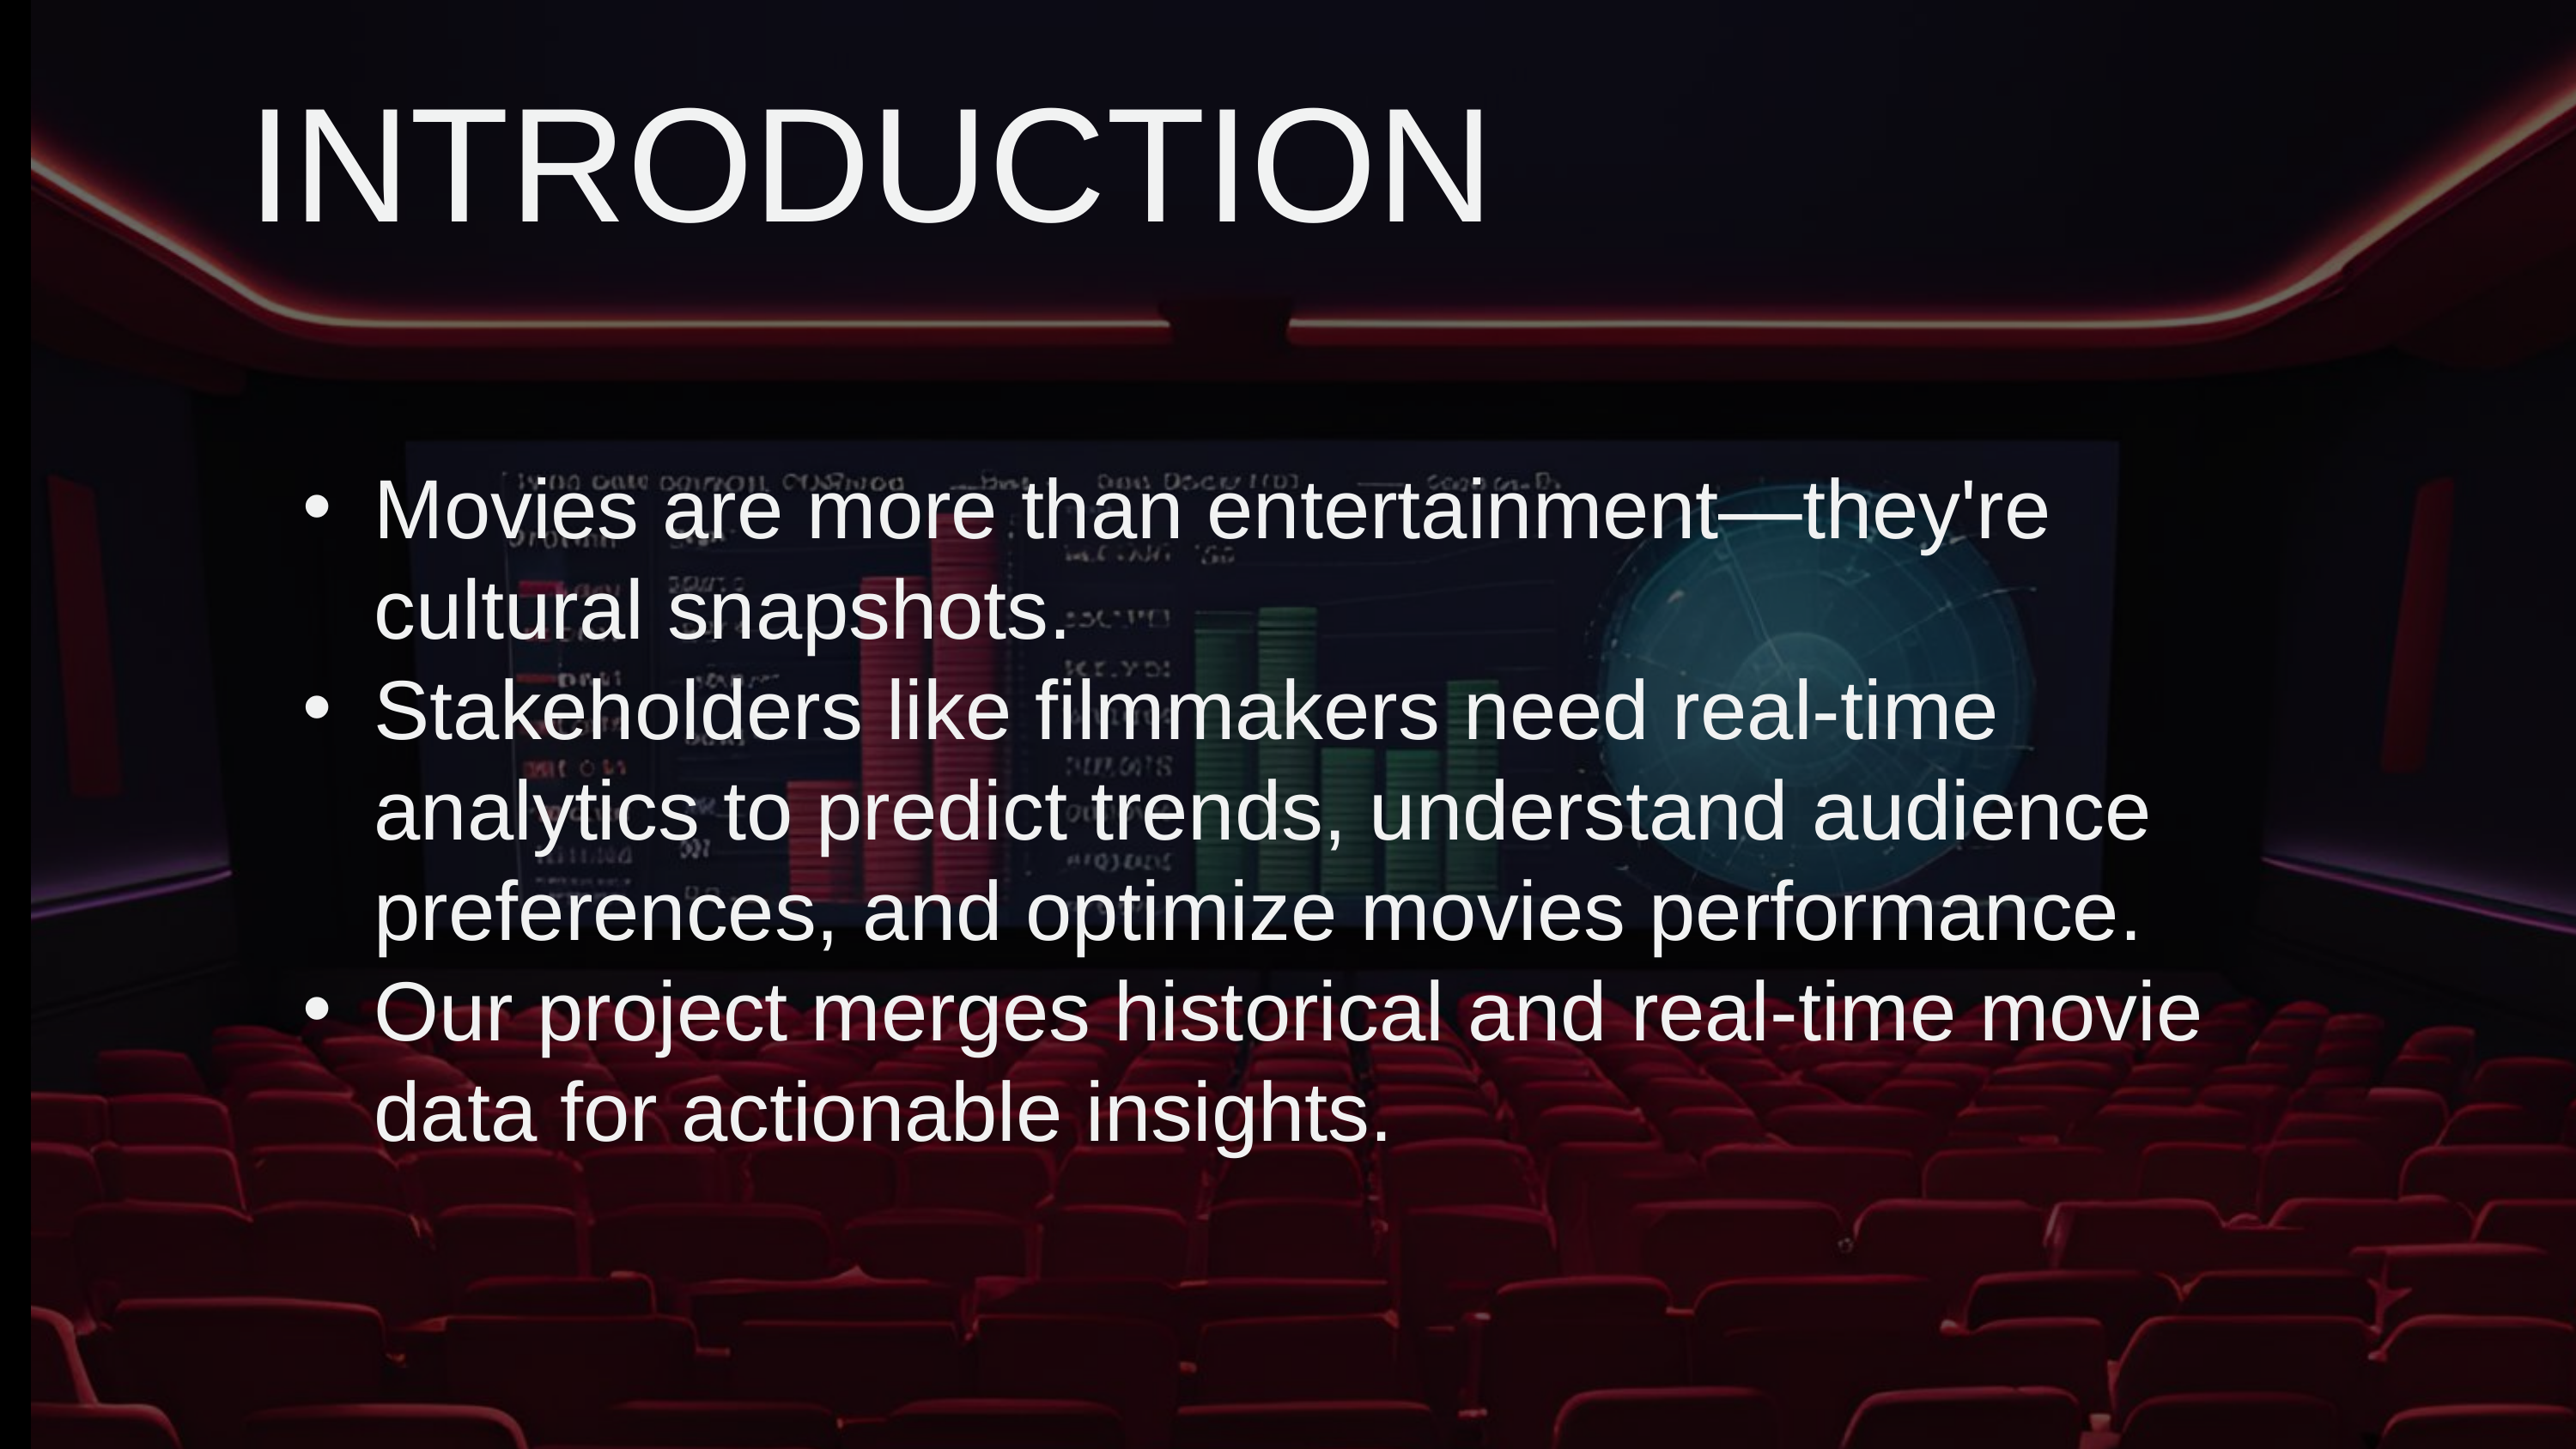

INTRODUCTION
Movies are more than entertainment—they're cultural snapshots.
Stakeholders like filmmakers need real-time analytics to predict trends, understand audience preferences, and optimize movies performance.
Our project merges historical and real-time movie data for actionable insights.